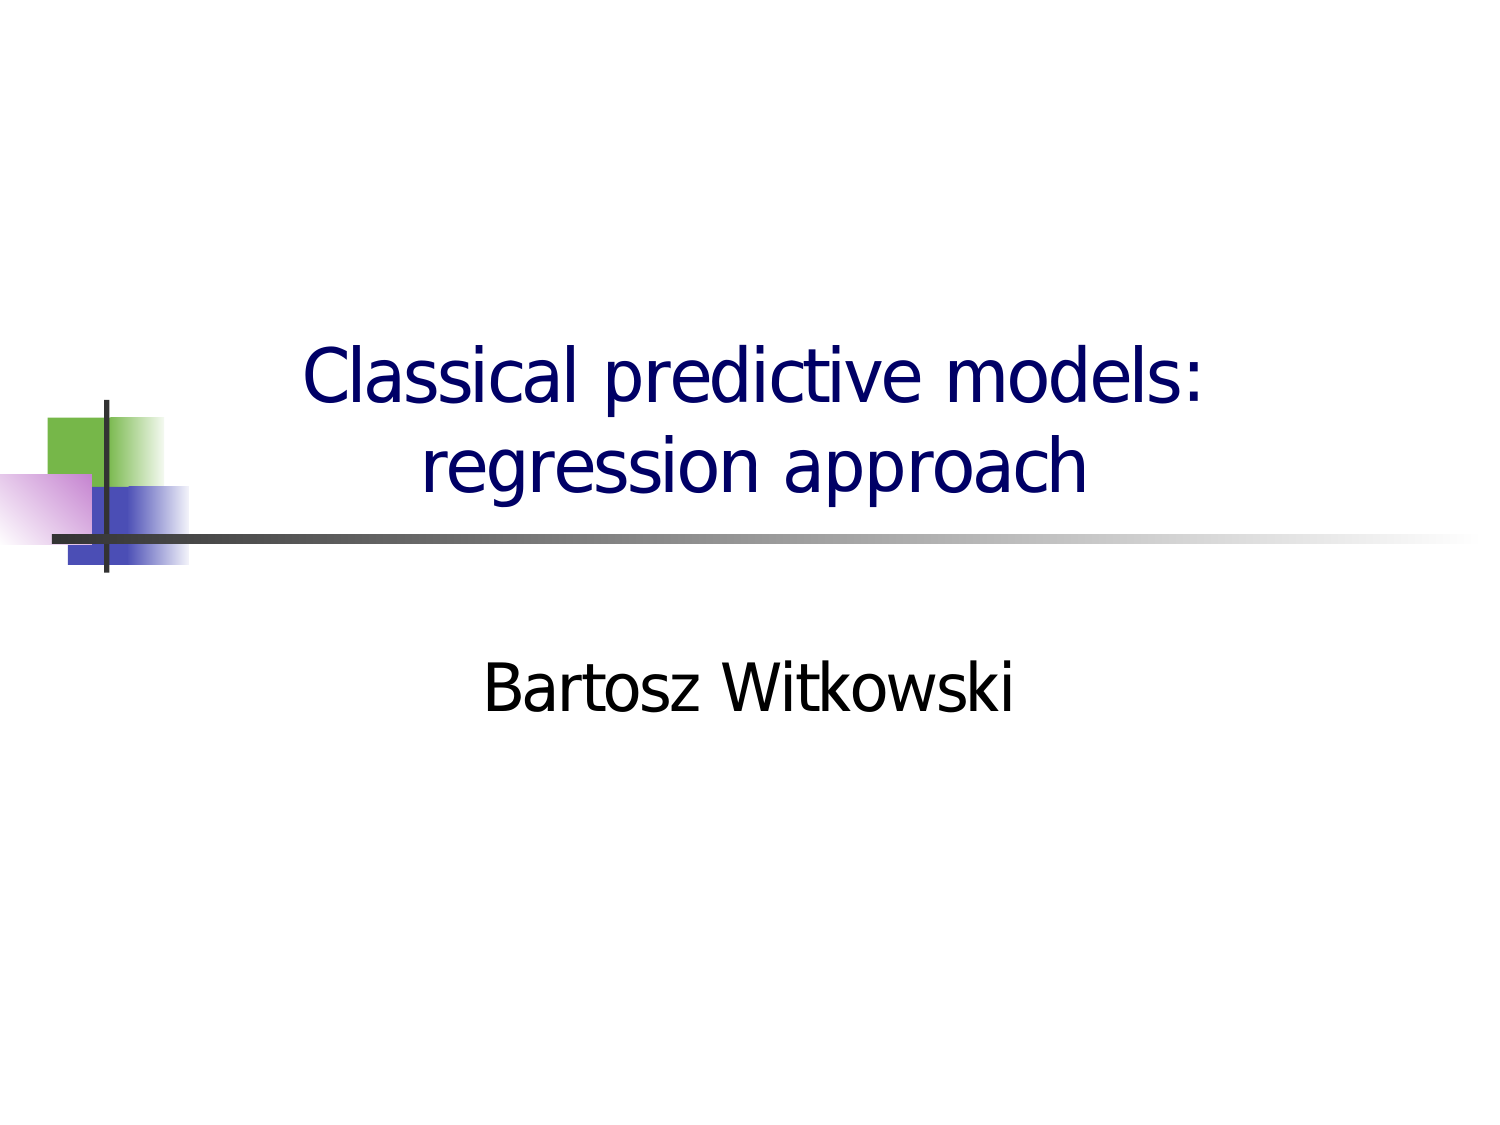

# Classical predictive models: regression approach
Bartosz Witkowski